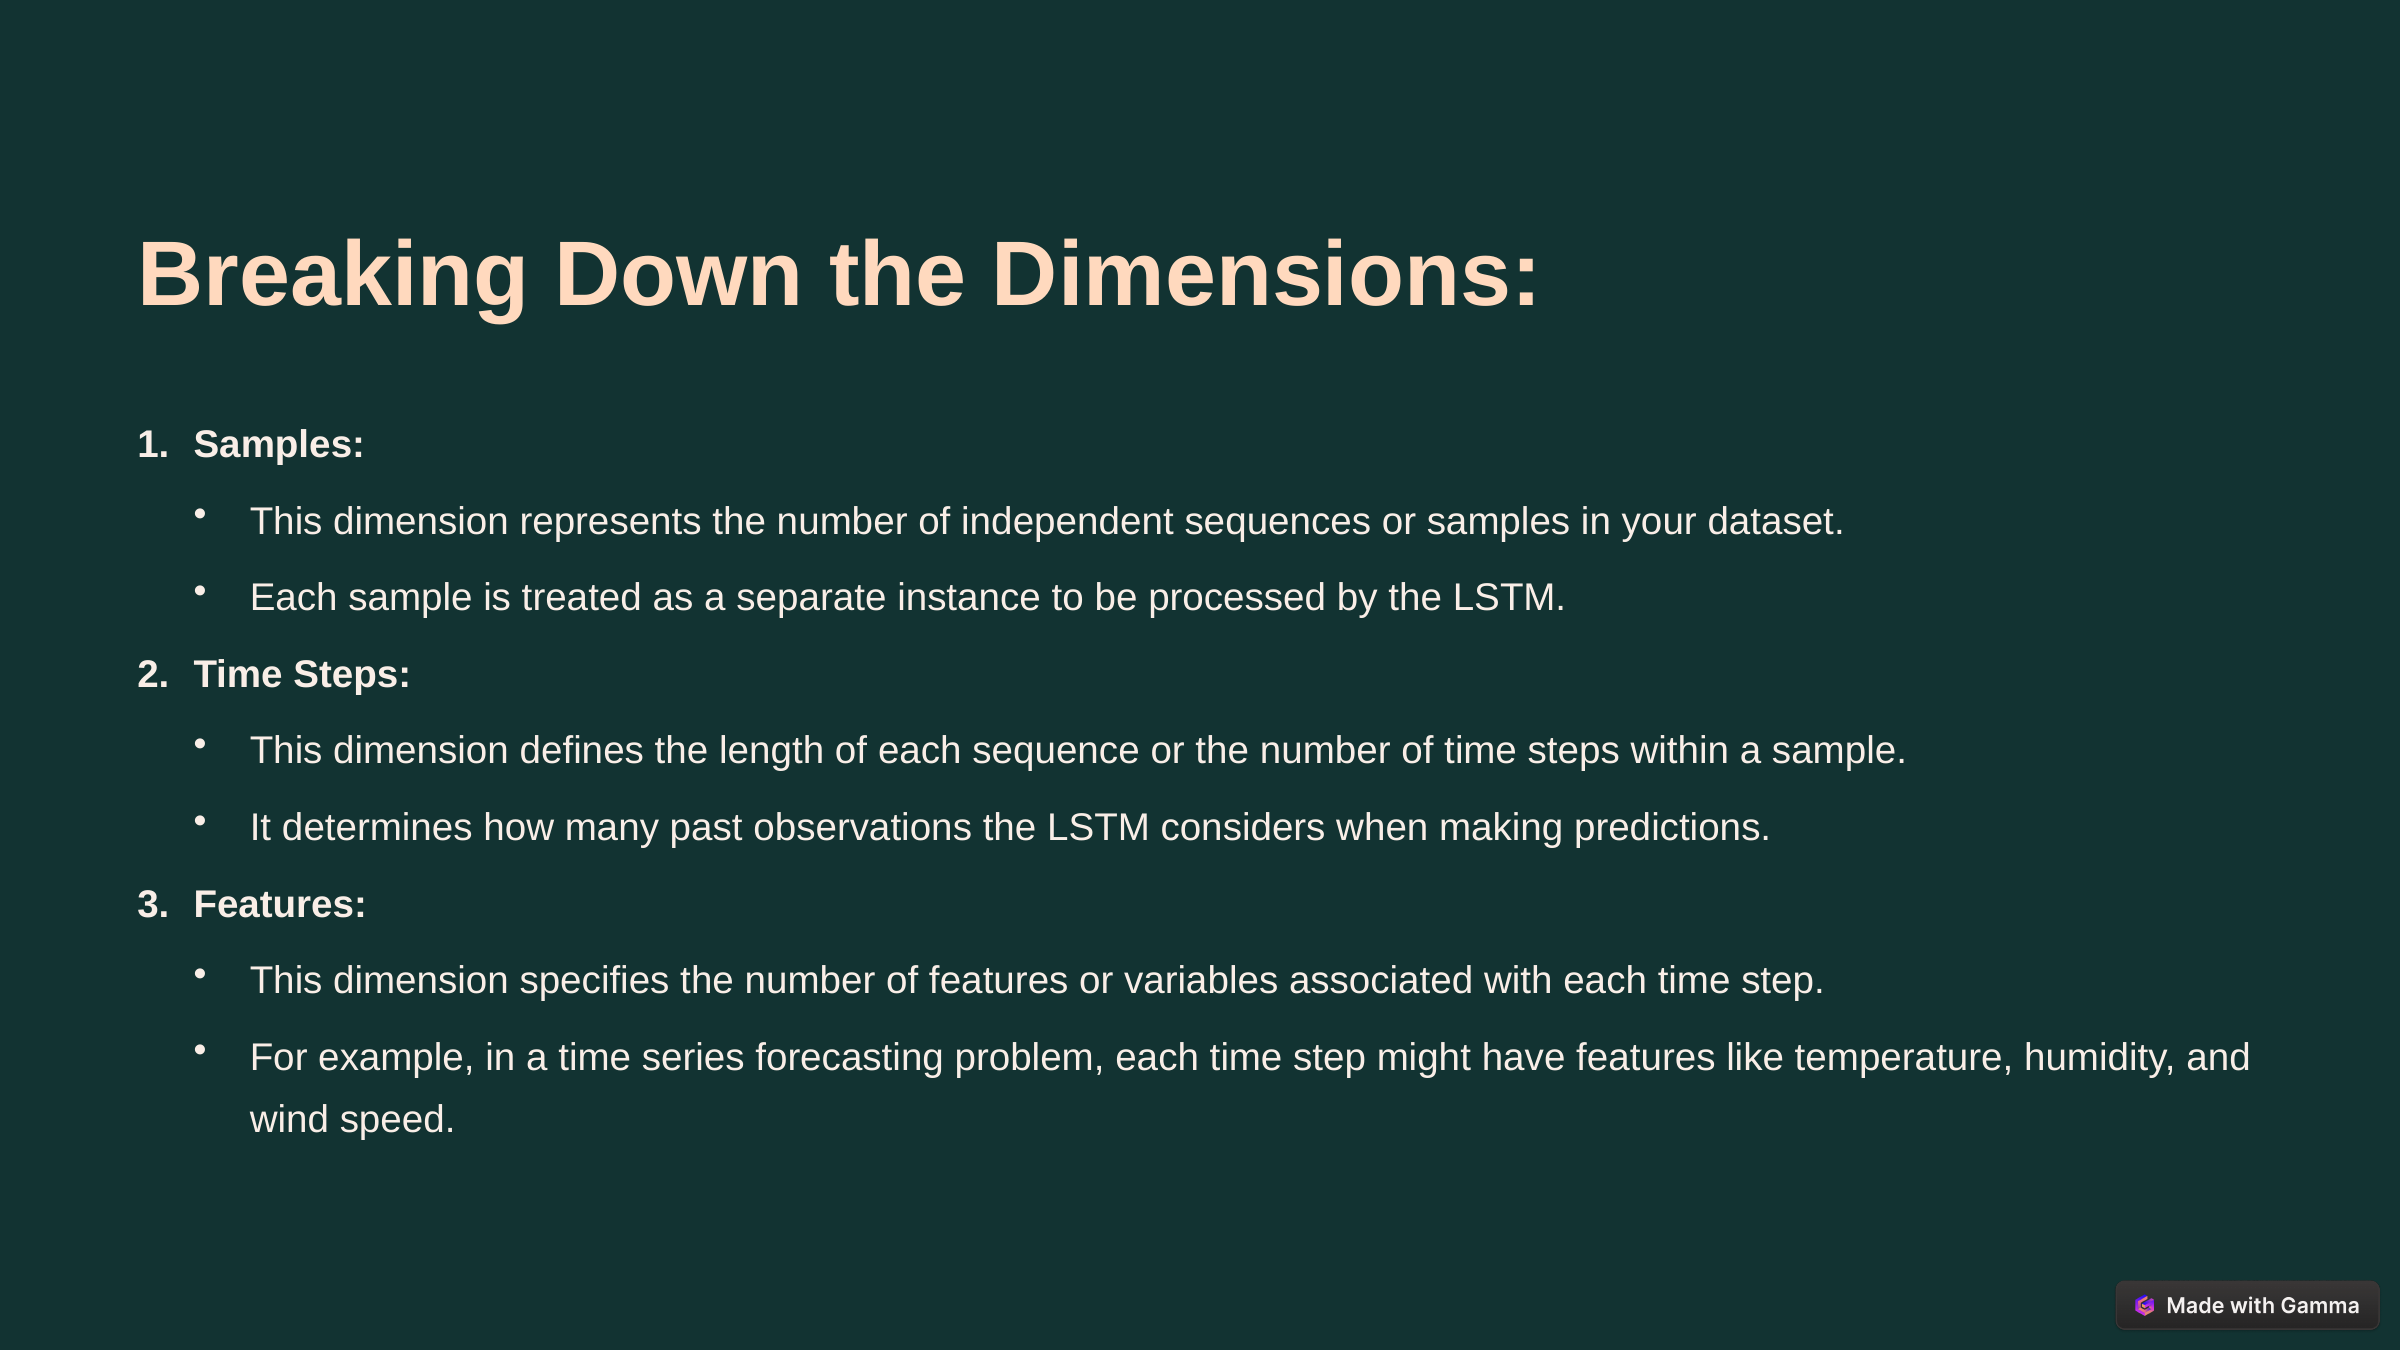

Breaking Down the Dimensions:
Samples:
This dimension represents the number of independent sequences or samples in your dataset.
Each sample is treated as a separate instance to be processed by the LSTM.
Time Steps:
This dimension defines the length of each sequence or the number of time steps within a sample.
It determines how many past observations the LSTM considers when making predictions.
Features:
This dimension specifies the number of features or variables associated with each time step.
For example, in a time series forecasting problem, each time step might have features like temperature, humidity, and wind speed.